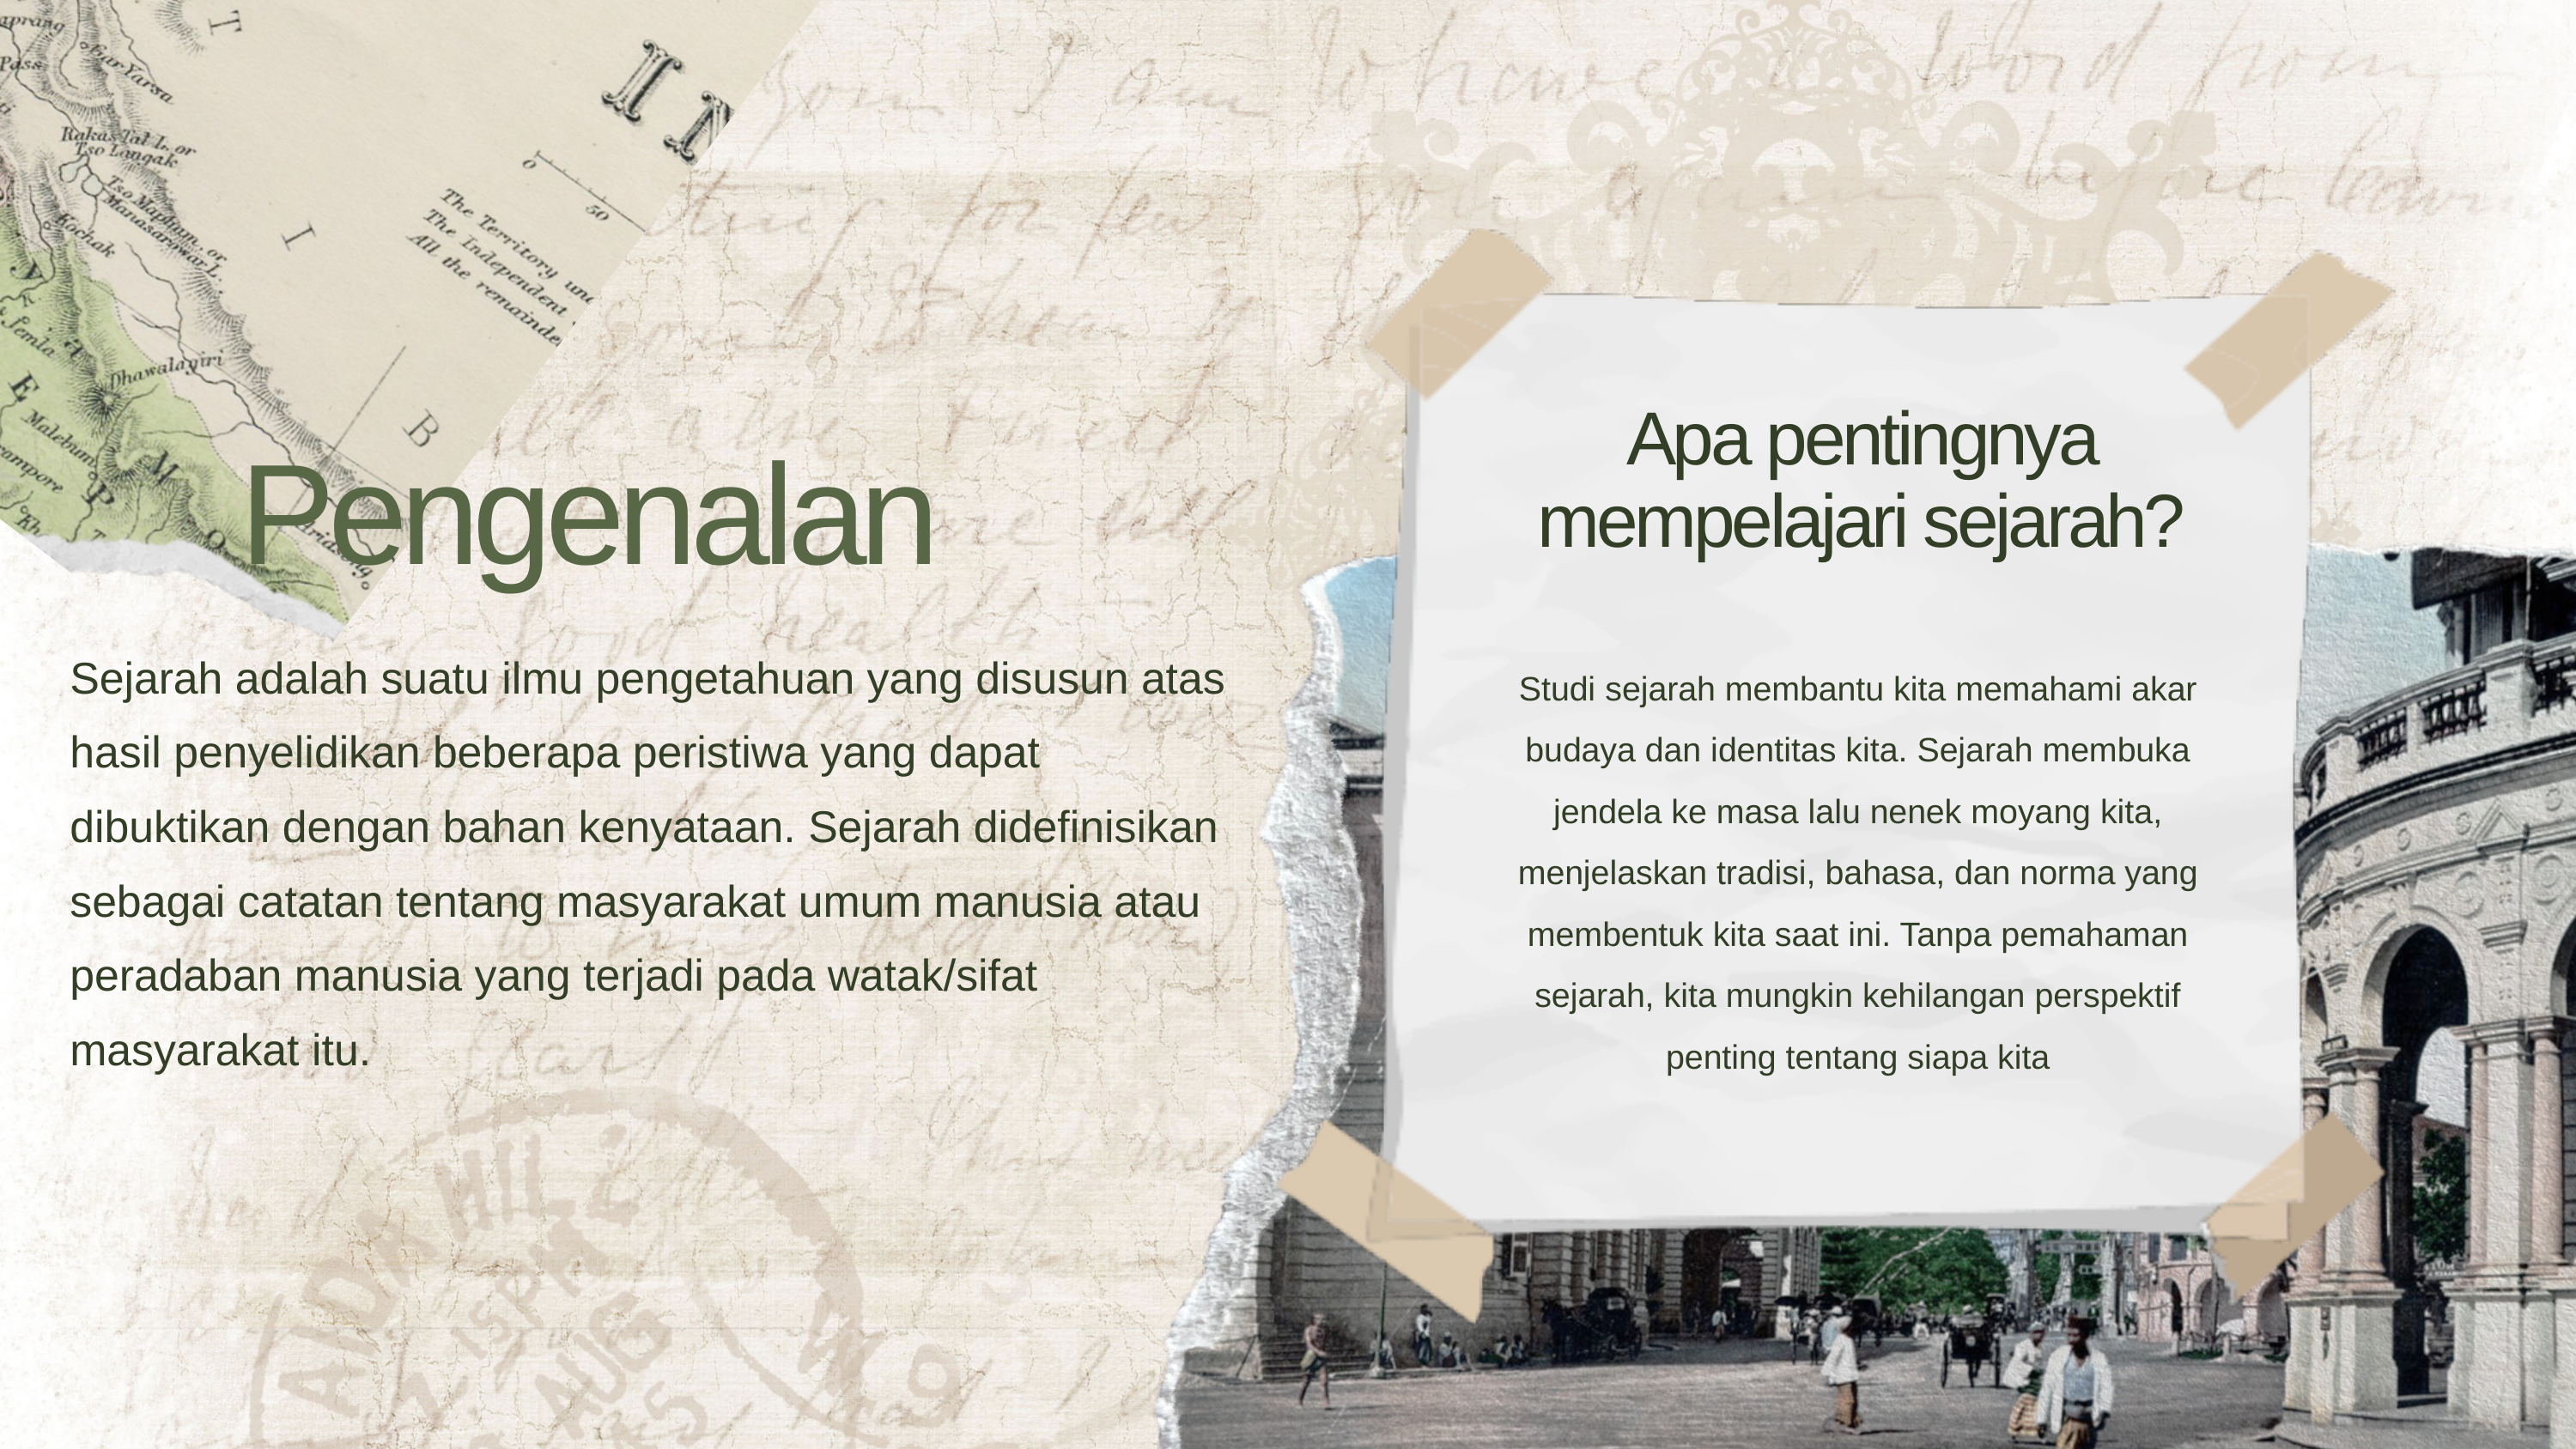

Apa pentingnya mempelajari sejarah?
Pengenalan

Sejarah adalah suatu ilmu pengetahuan yang disusun atas hasil penyelidikan beberapa peristiwa yang dapat dibuktikan dengan bahan kenyataan. Sejarah didefinisikan sebagai catatan tentang masyarakat umum manusia atau peradaban manusia yang terjadi pada watak/sifat masyarakat itu.
Studi sejarah membantu kita memahami akar budaya dan identitas kita. Sejarah membuka jendela ke masa lalu nenek moyang kita, menjelaskan tradisi, bahasa, dan norma yang membentuk kita saat ini. Tanpa pemahaman sejarah, kita mungkin kehilangan perspektif penting tentang siapa kita